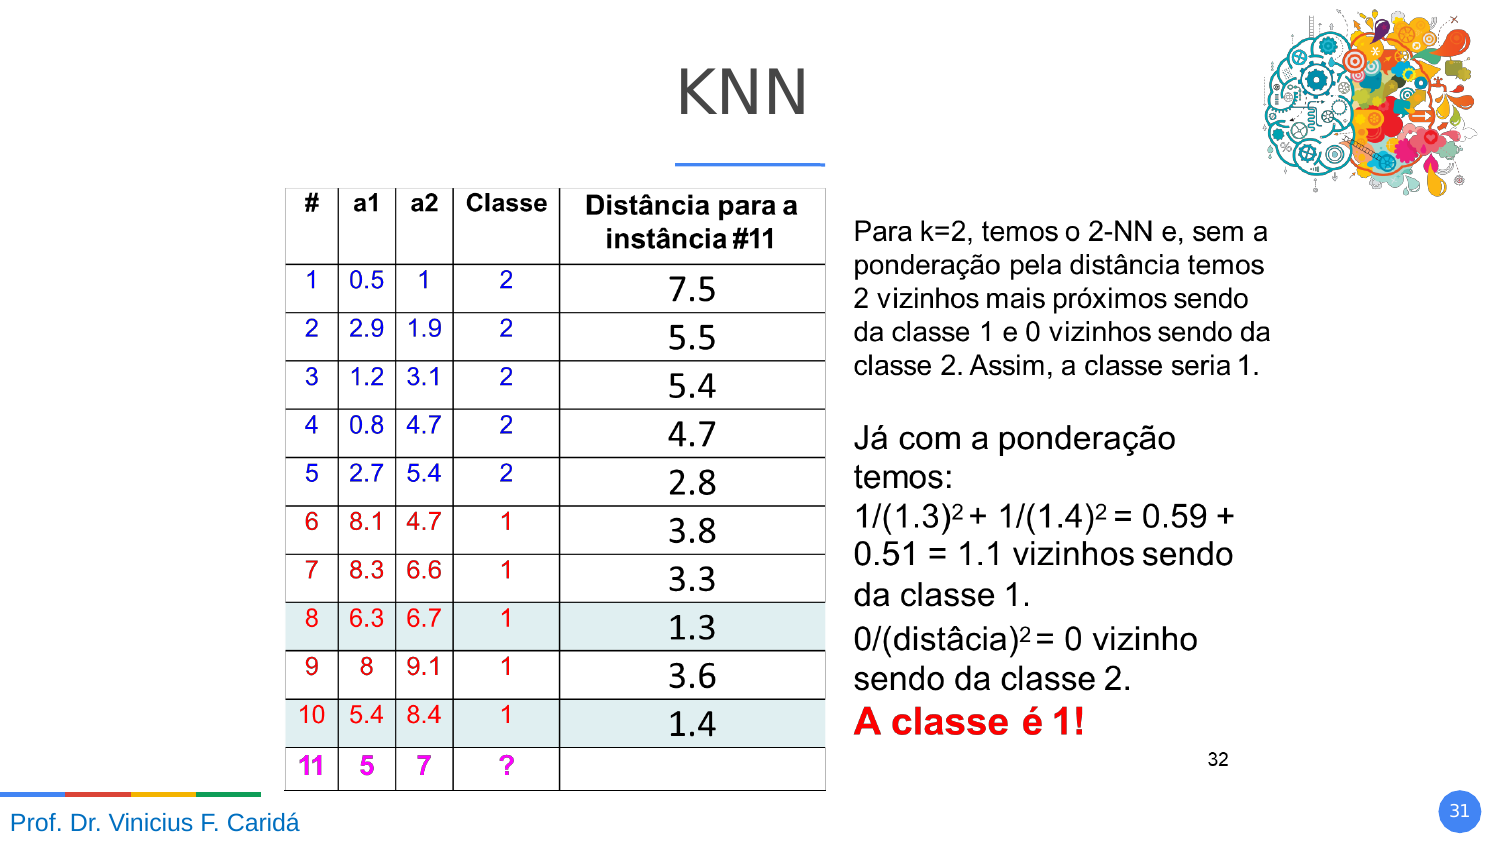

KNN

31
Prof. Dr. Vinicius F. Caridá